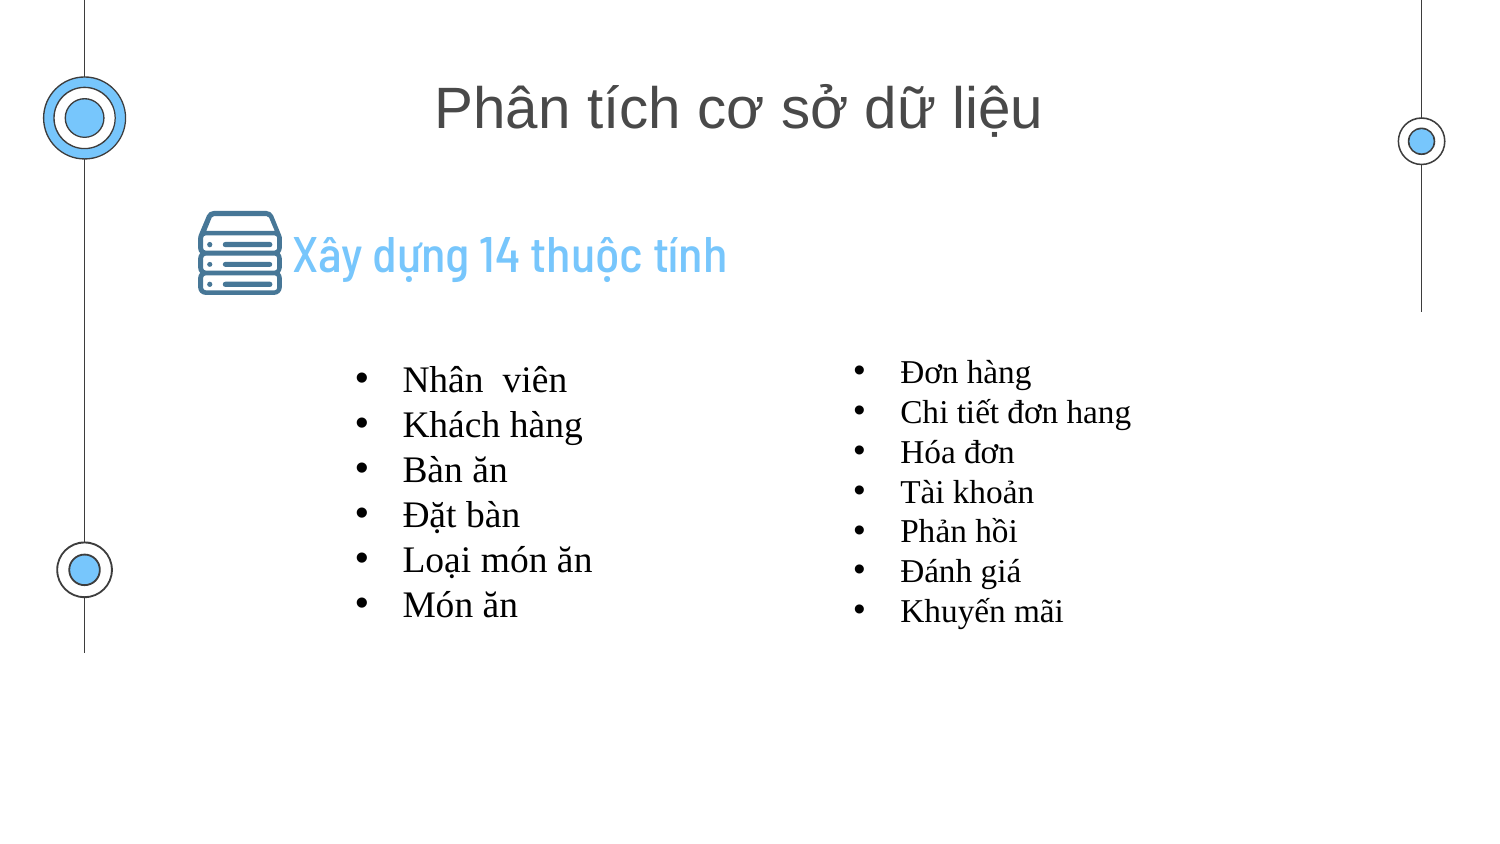

# Phân tích cơ sở dữ liệu
Xây dựng 14 thuộc tính

Đơn hàng
Chi tiết đơn hang
Hóa đơn
Tài khoản
Phản hồi
Đánh giá
Khuyến mãi
Nhân  viên
Khách hàng
Bàn ăn
Đặt bàn
Loại món ăn
Món ăn